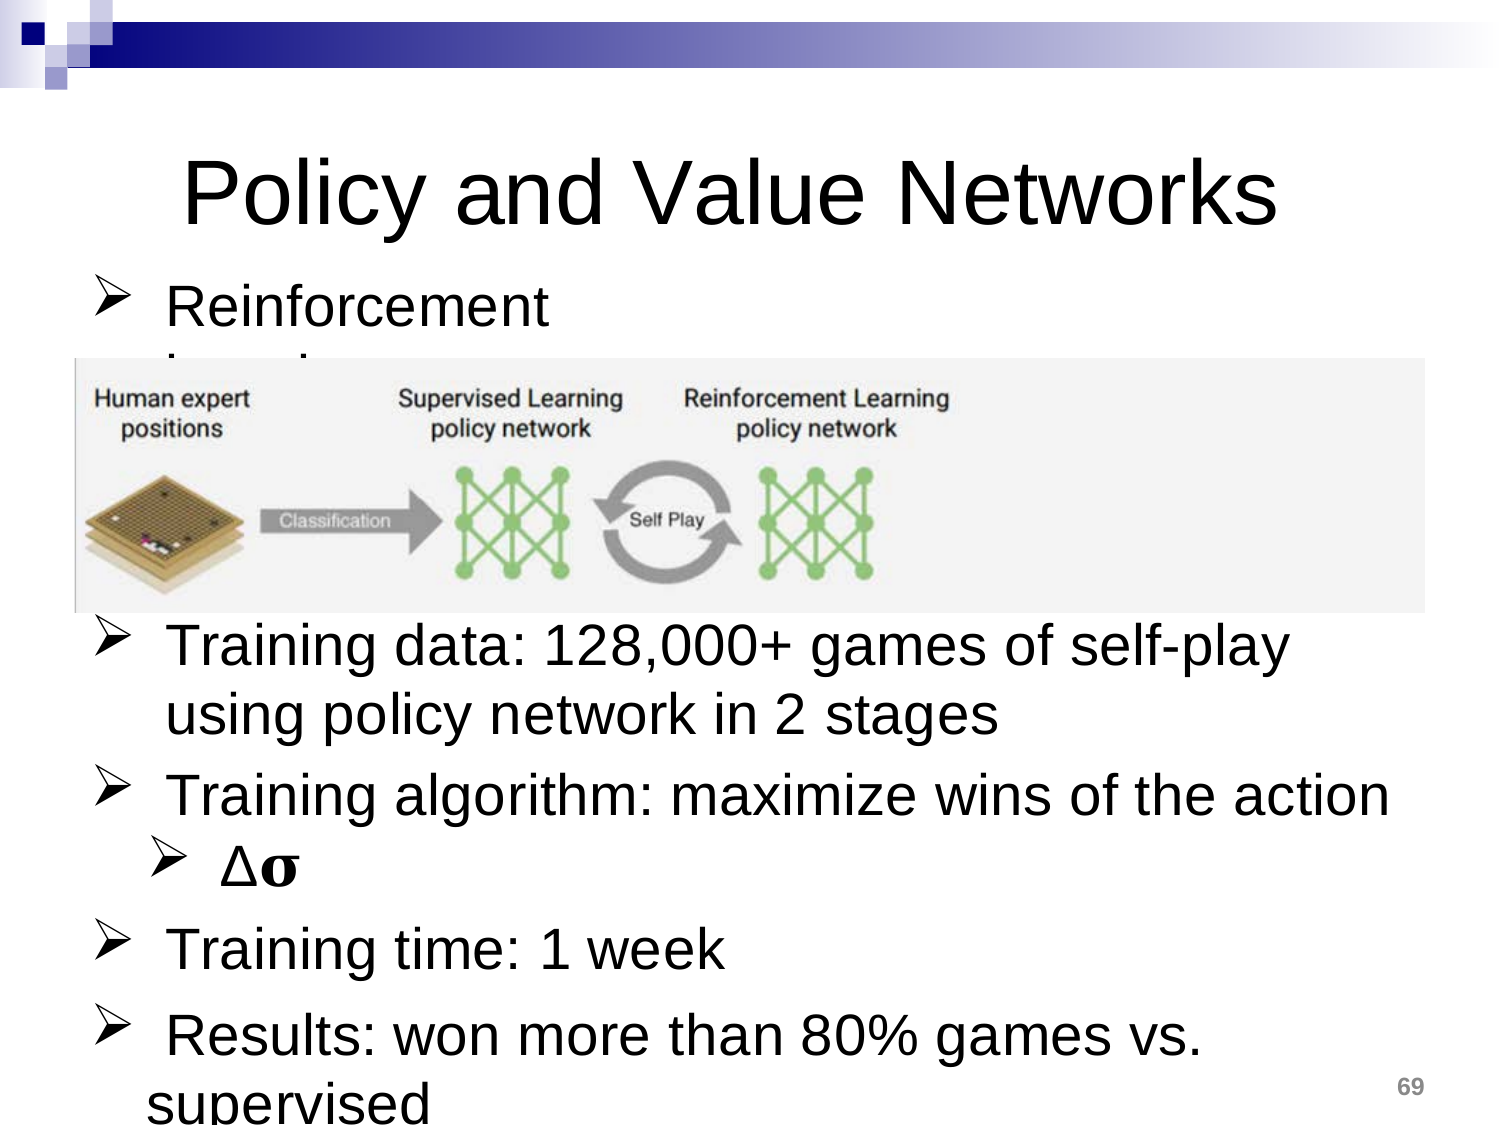

# Policy and Value Networks
Reinforcement learning

Training data: 128,000+ games of self-play using policy network in 2 stages

Training algorithm: maximize wins of the action
∆𝛔

Training time: 1 week

Results: won more than 80% games vs.
69
supervised learning